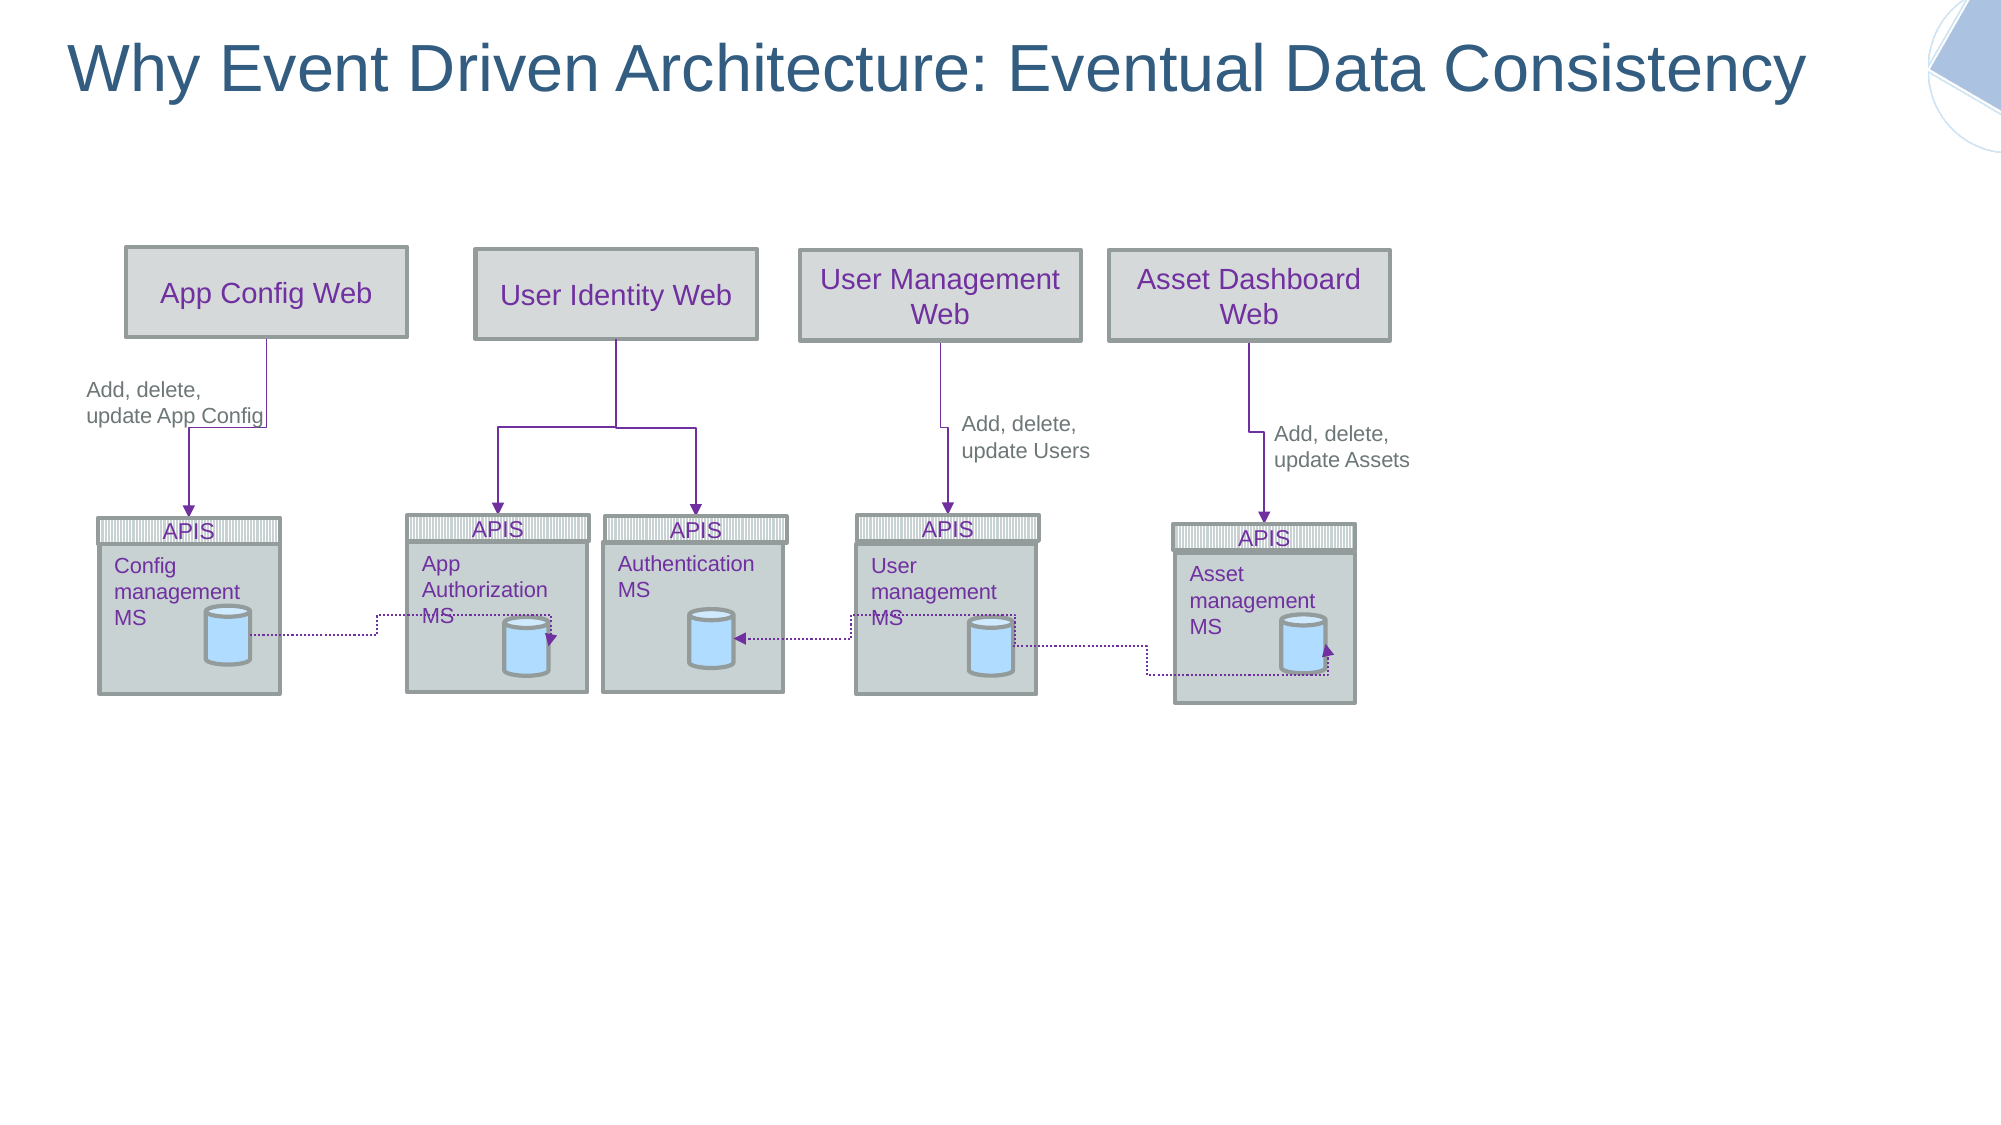

IBM Confidential – Page 7
# Why Event Driven Architecture: Eventual Data Consistency
App Config Web
User Identity Web
User Management Web
Asset Dashboard Web
Add, delete,
update App Config
Add, delete,
update Users
Add, delete,
update Assets
APIS
APIS
APIS
APIS
APIS
App Authorization MS
Authentication MS
Config management MS
User management MS
Asset management MS